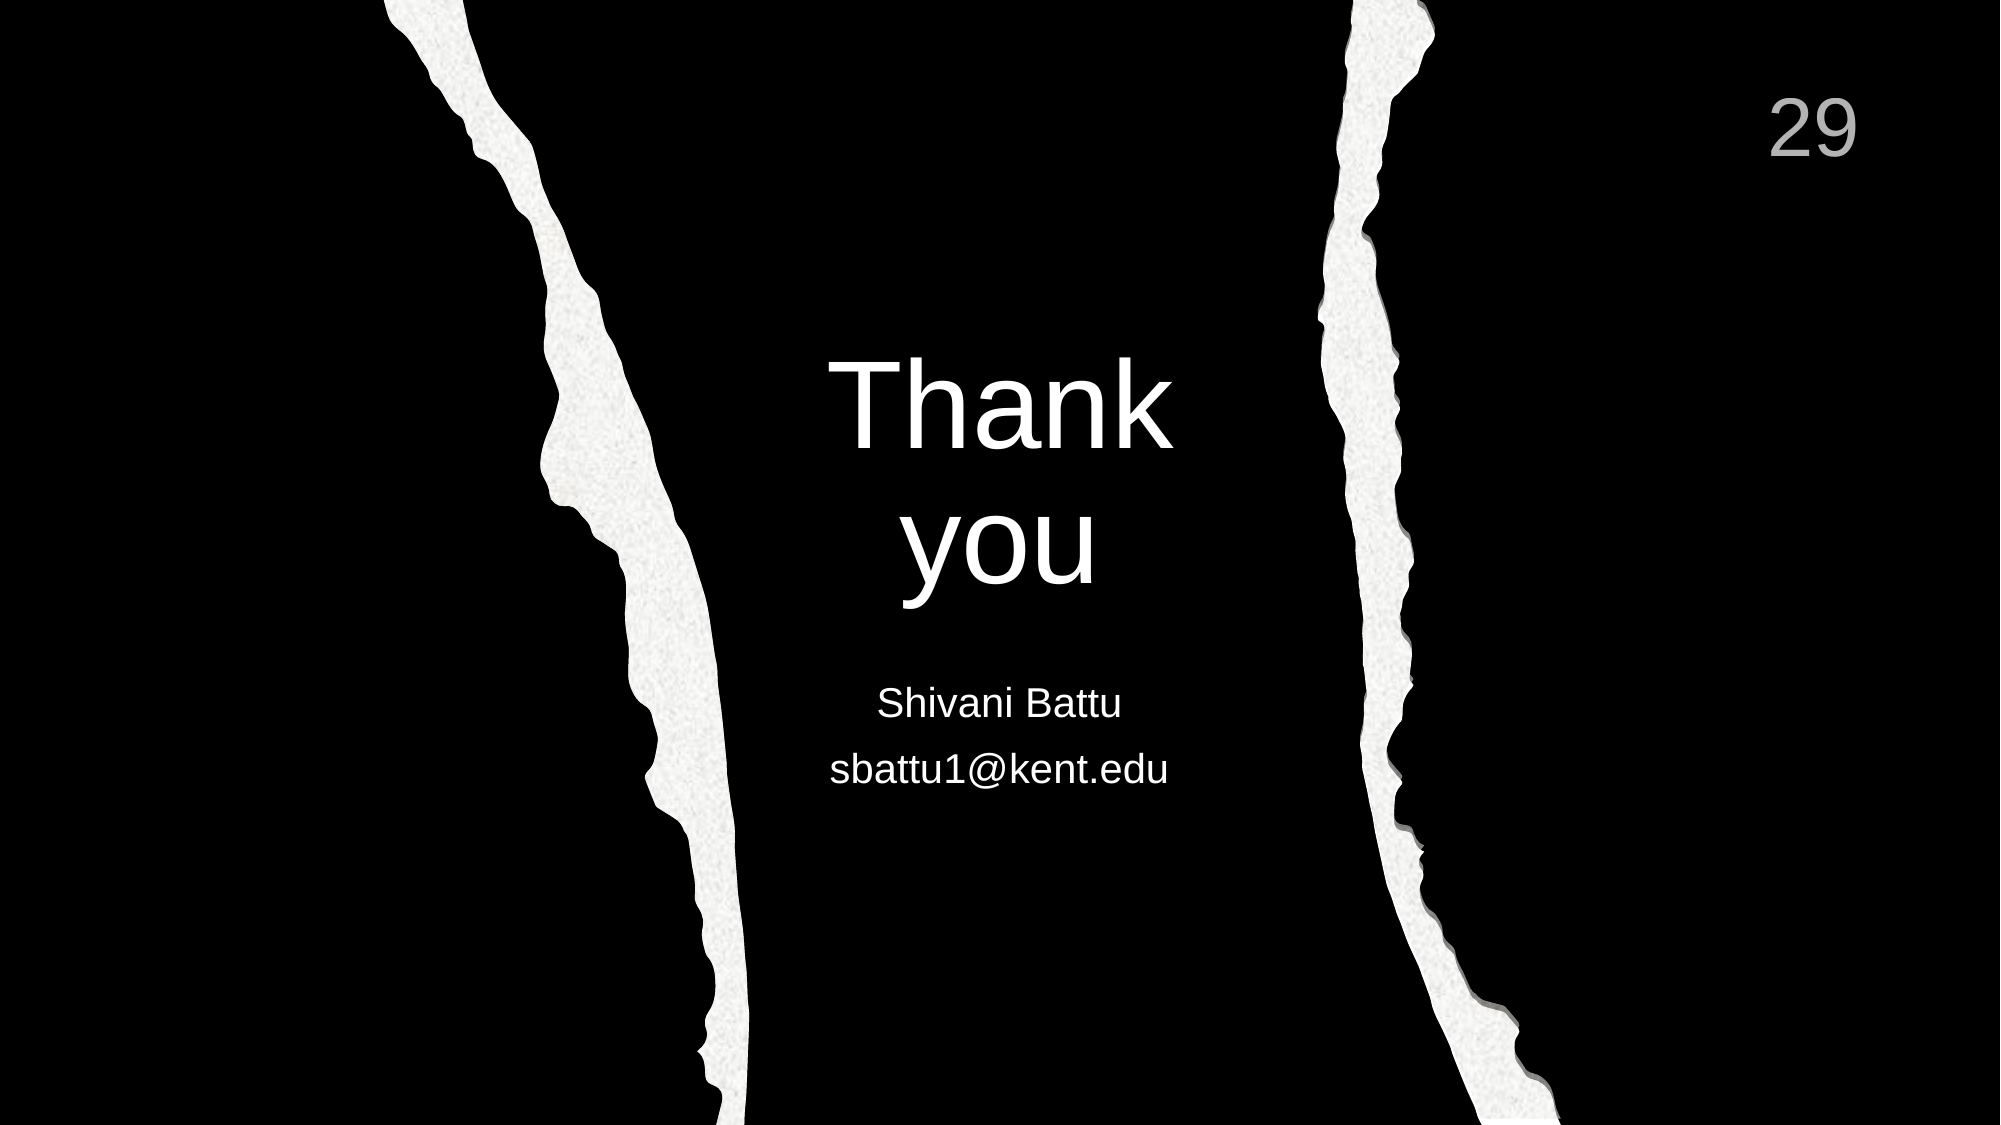

29
# Thank you
Shivani Battu
sbattu1@kent.edu